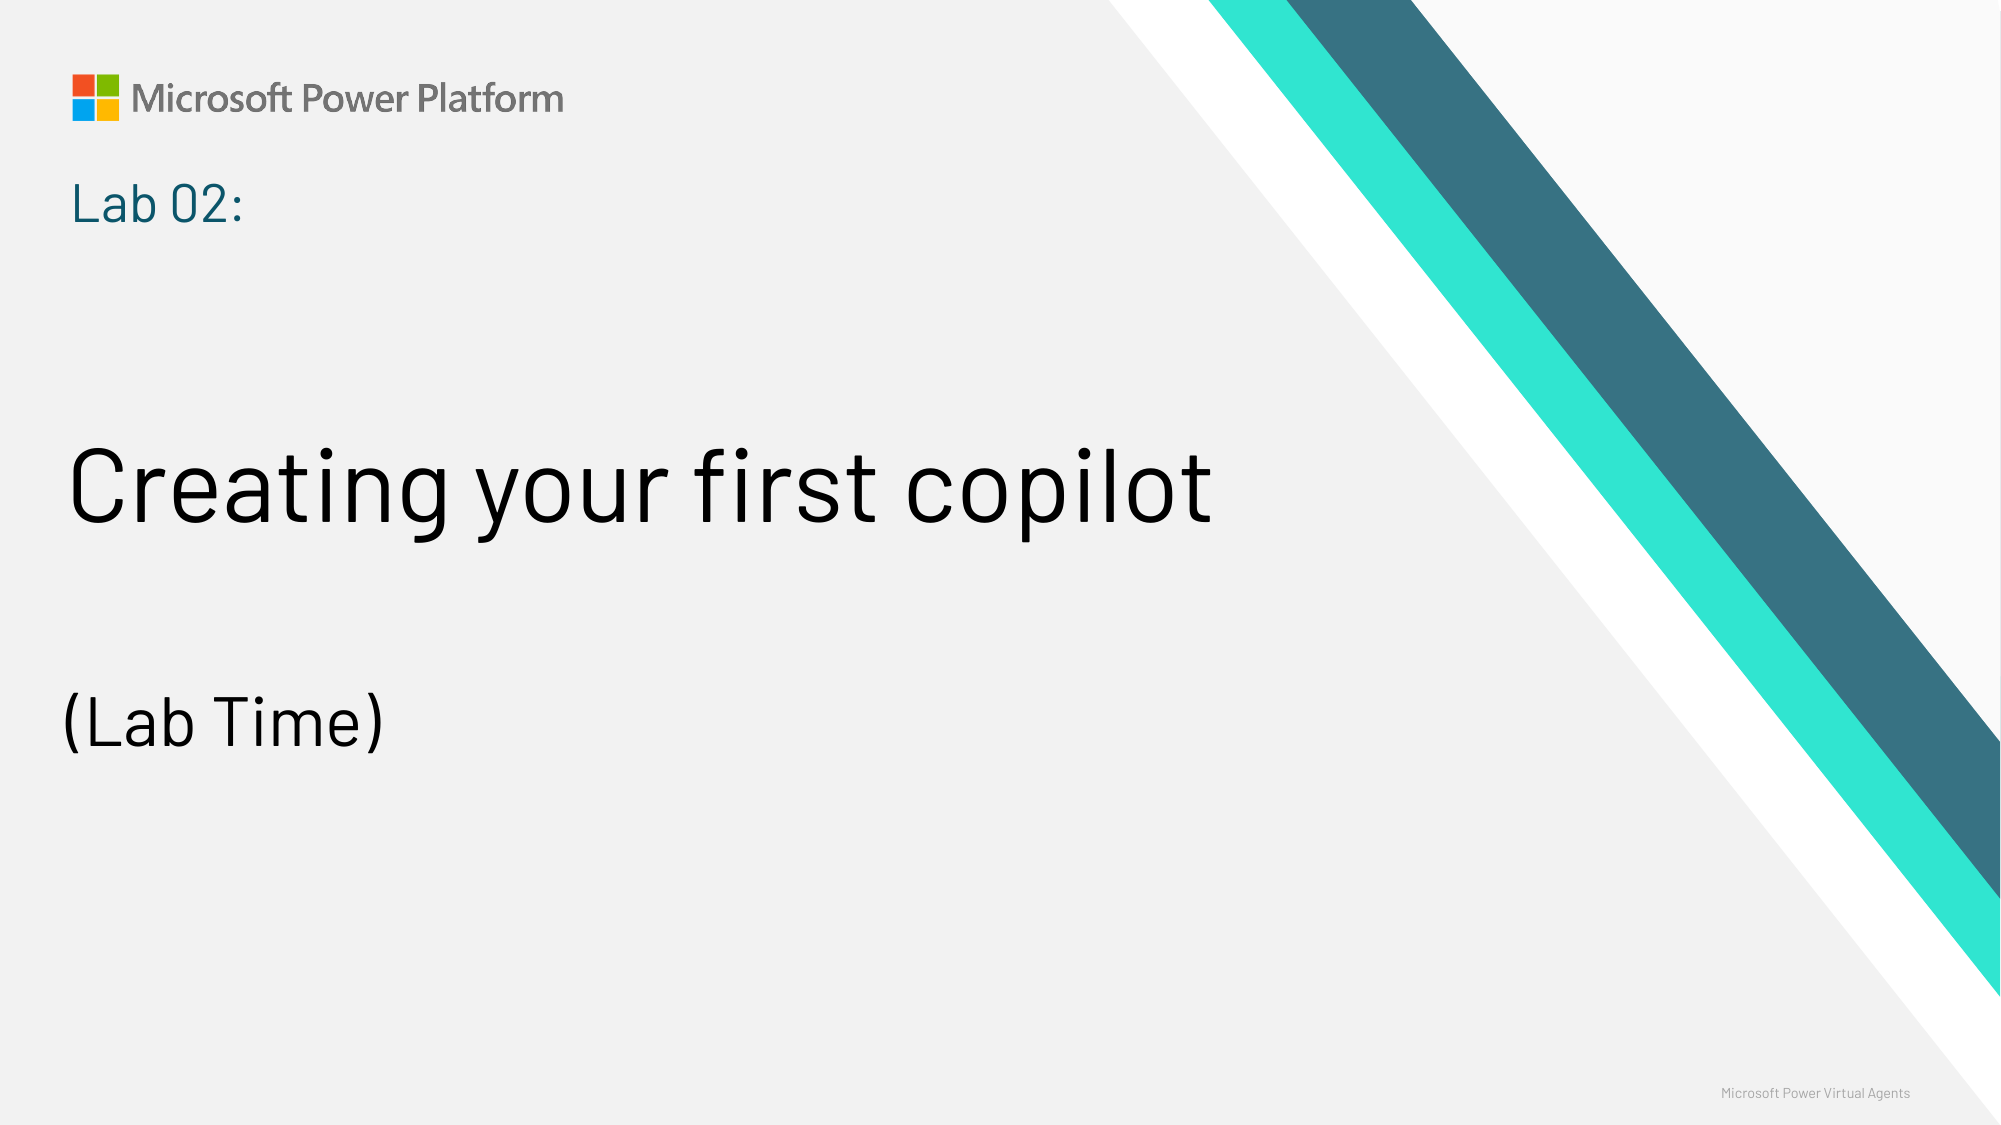

# Lab 02:
Creating your first copilot

(Lab Time)